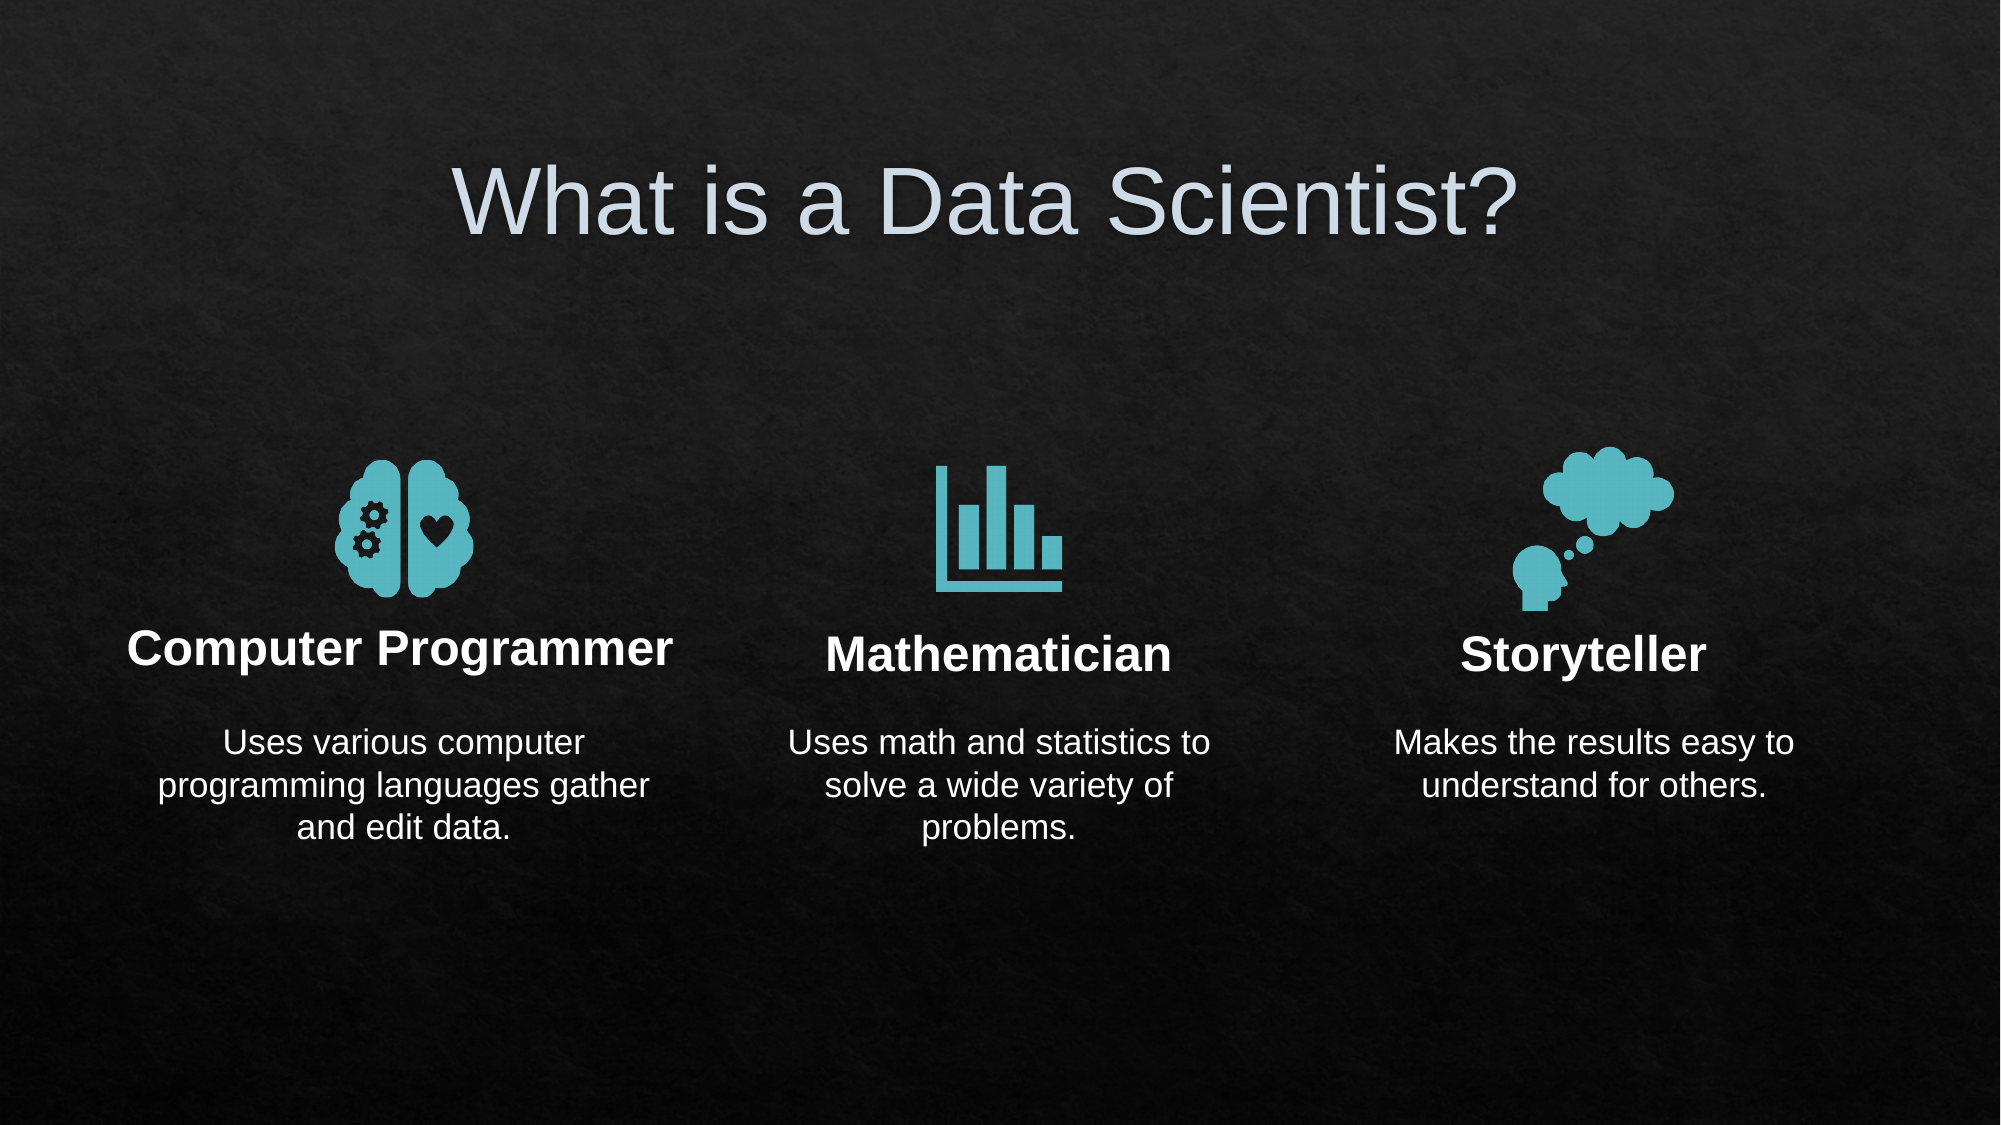

# What is a Data Scientist?

Mathematician

Storyteller

Uses various computer programming languages gather and edit data.

Uses math and statistics to solve a wide variety of problems.

Makes the results easy to understand for others.
Computer Programmer